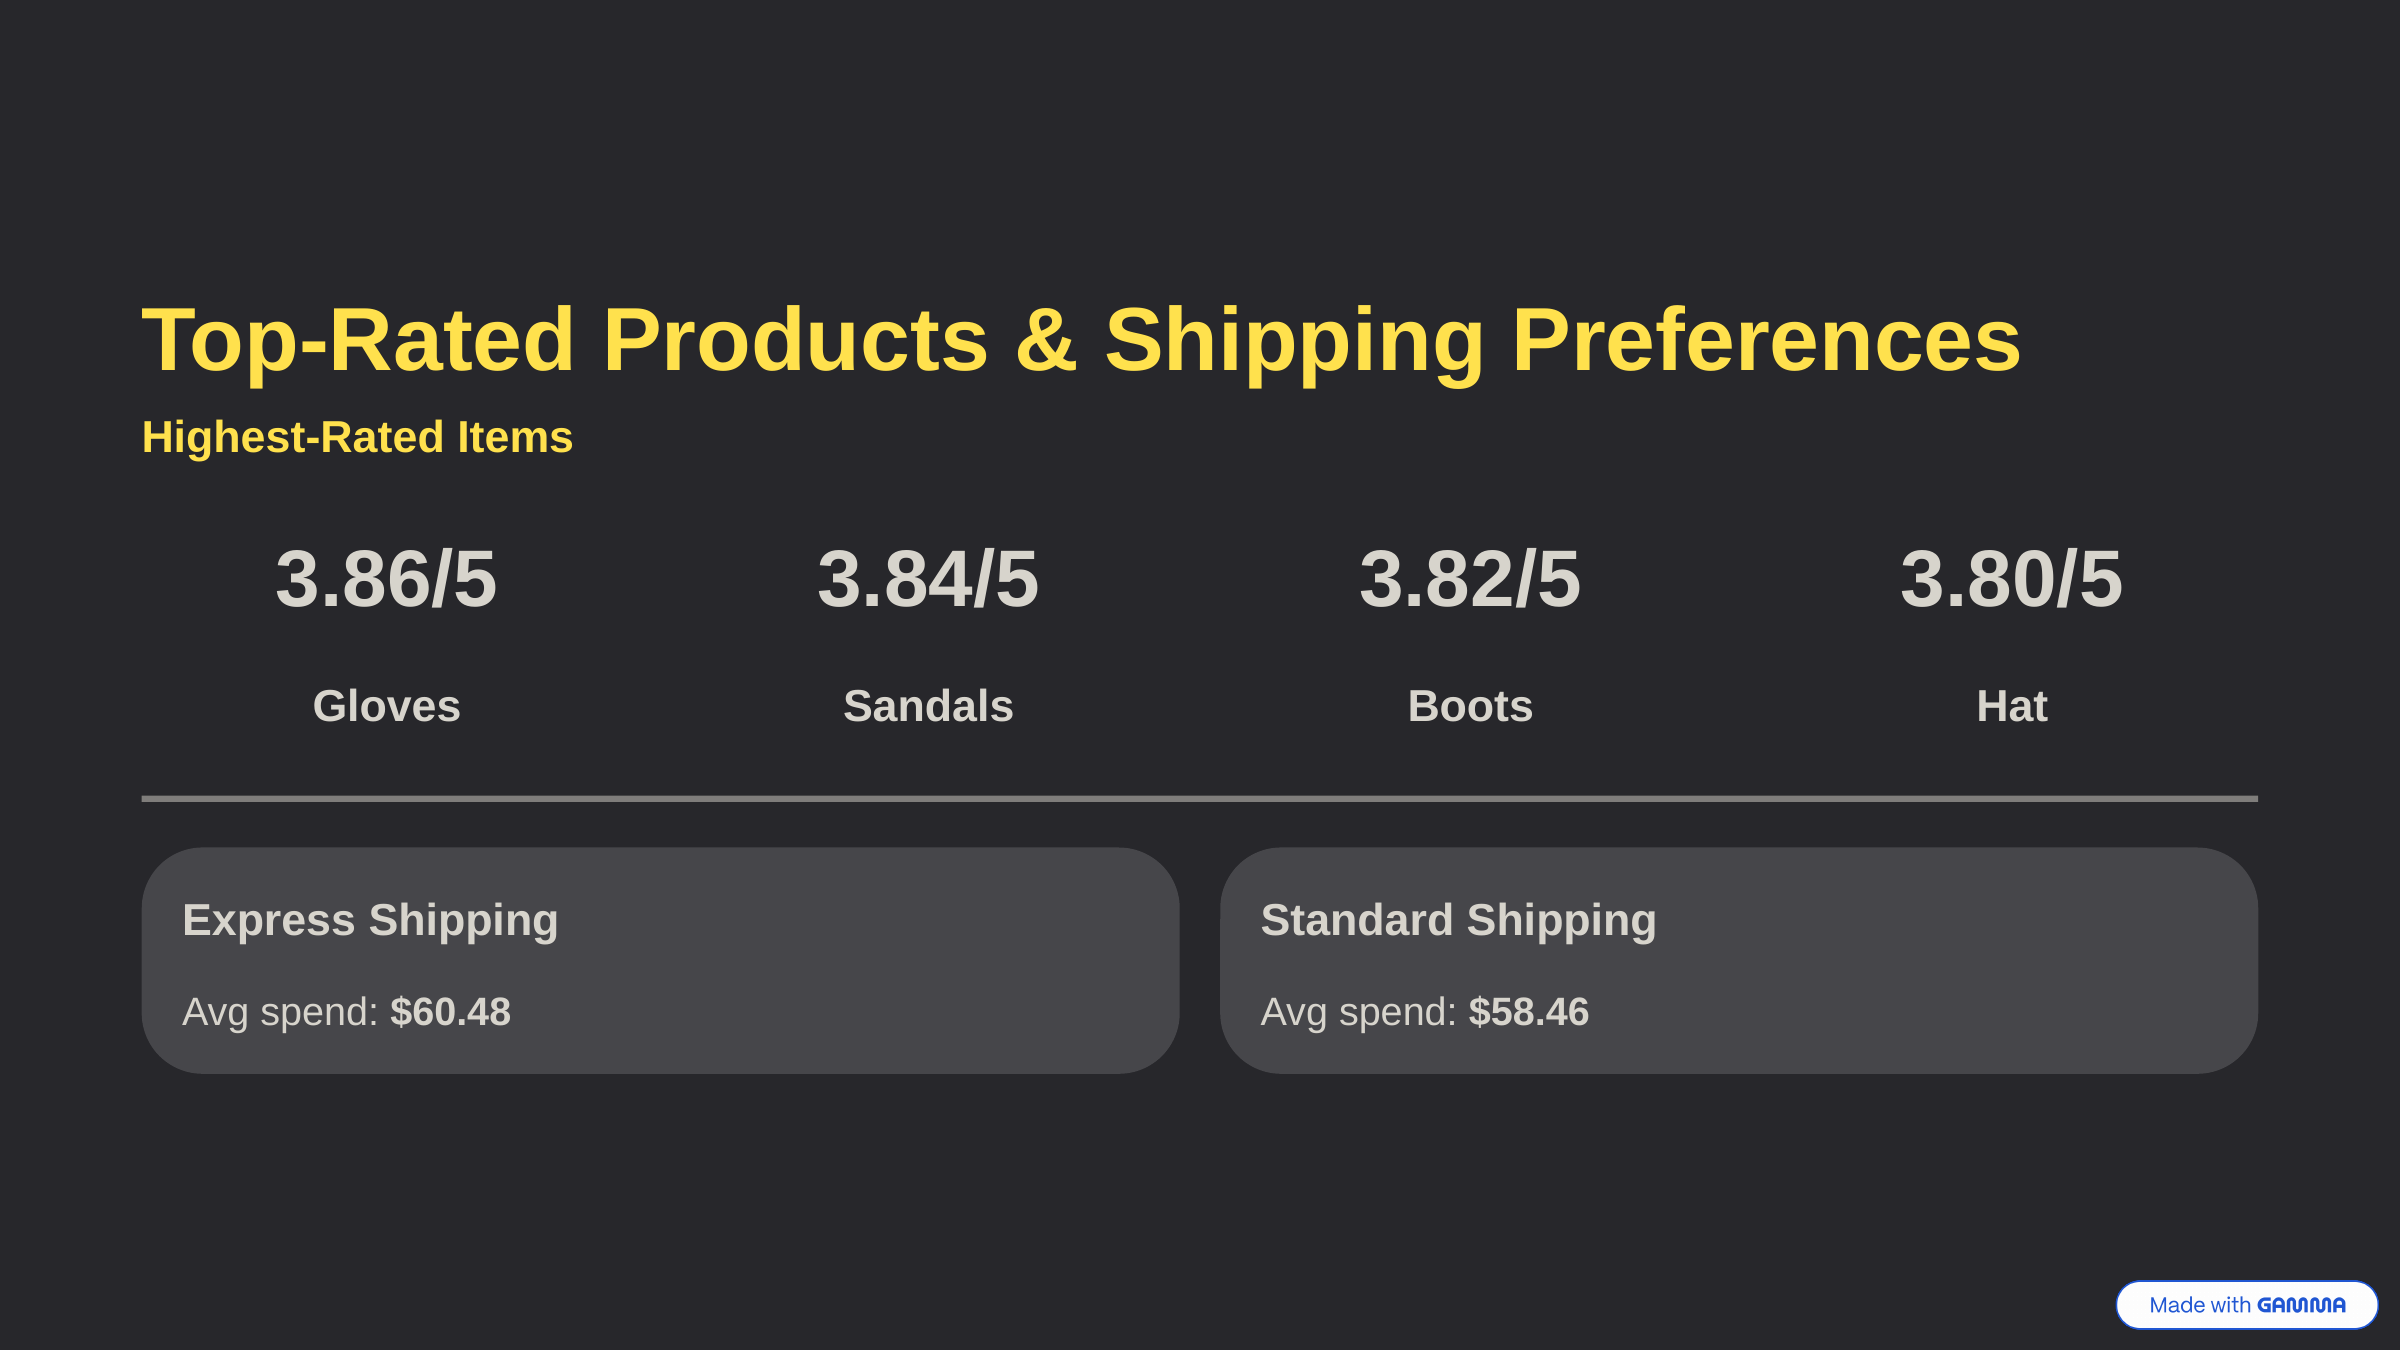

Top-Rated Products & Shipping Preferences
Highest-Rated Items
3.86/5
3.84/5
3.82/5
3.80/5
Gloves
Sandals
Boots
Hat

Express Shipping
Standard Shipping
Avg spend: $60.48
Avg spend: $58.46